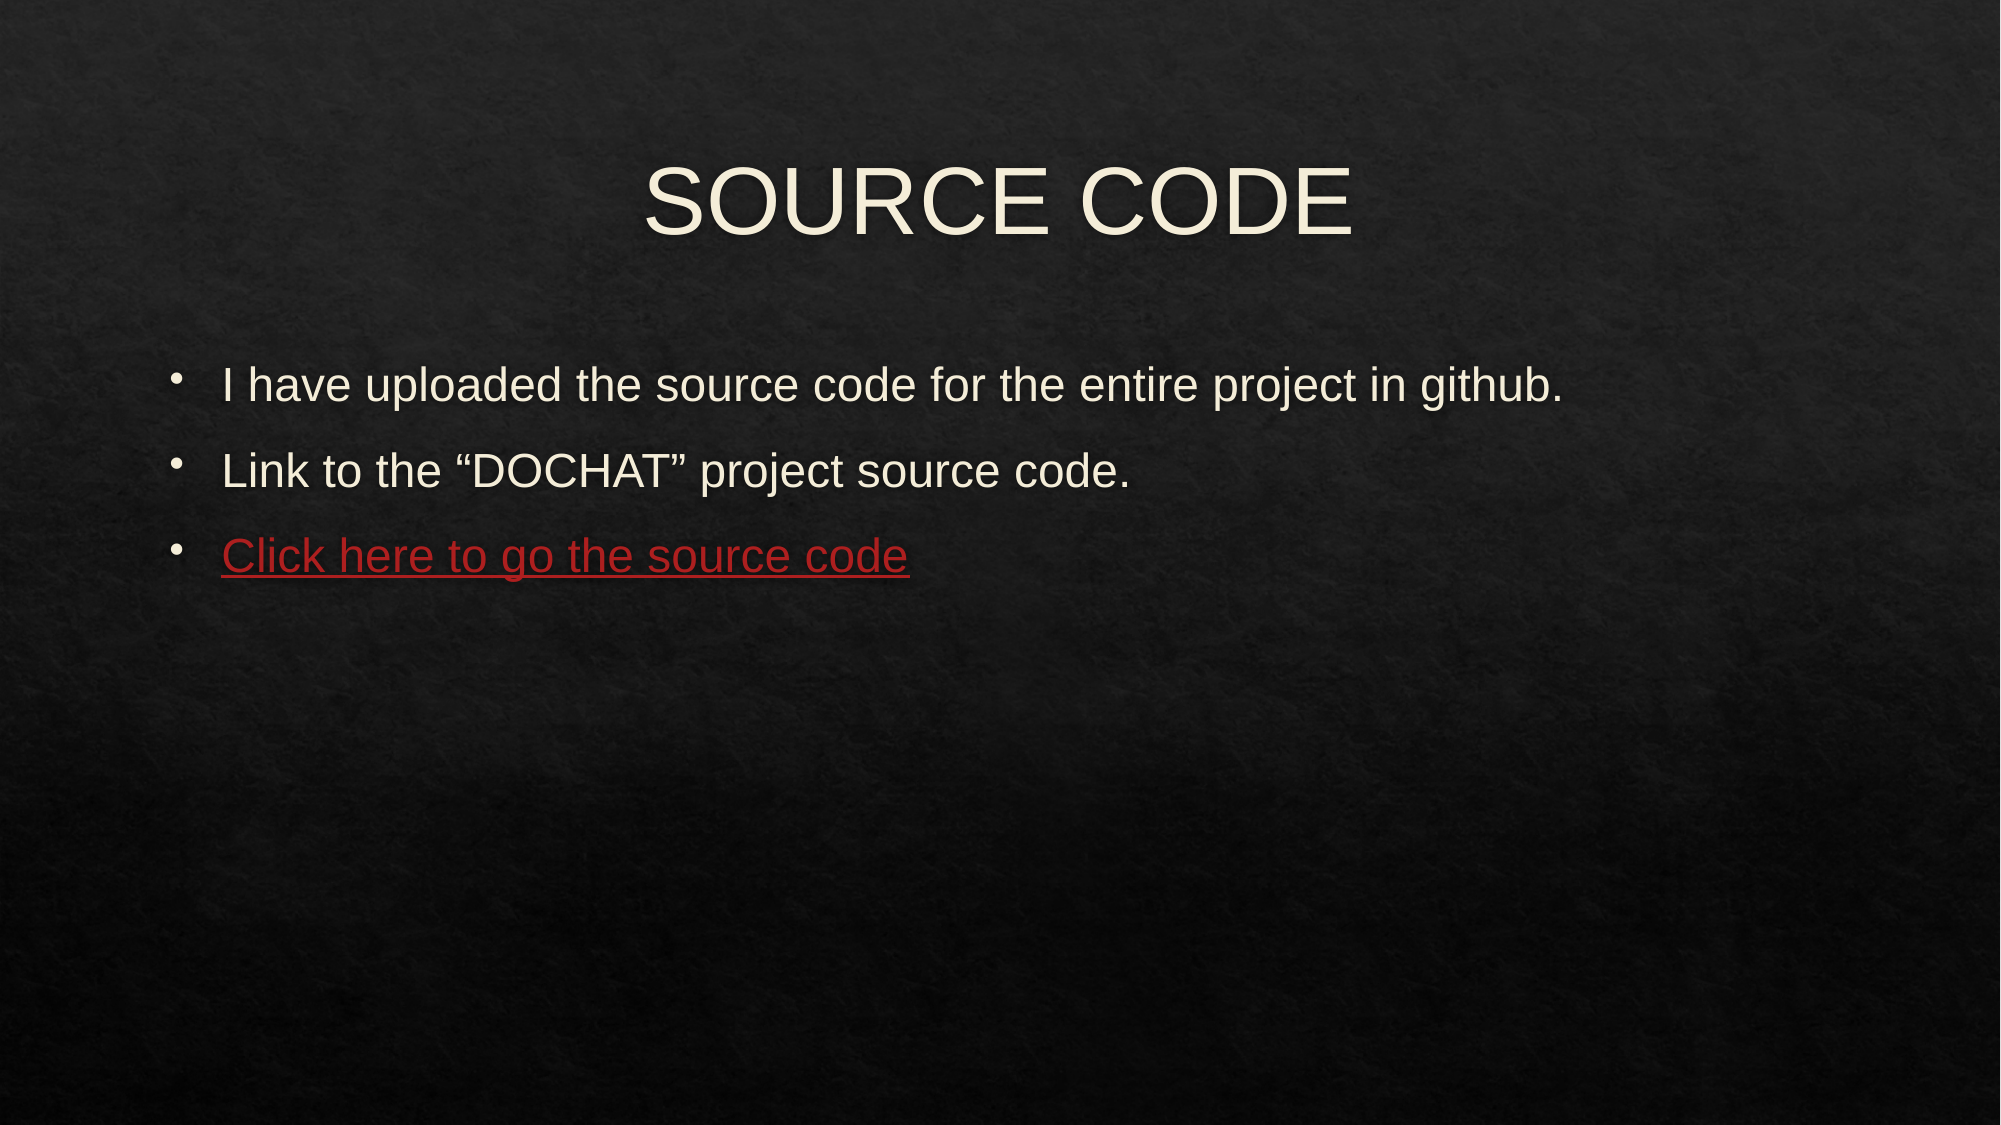

# SOURCE CODE
I have uploaded the source code for the entire project in github.
Link to the “DOCHAT” project source code.
Click here to go the source code